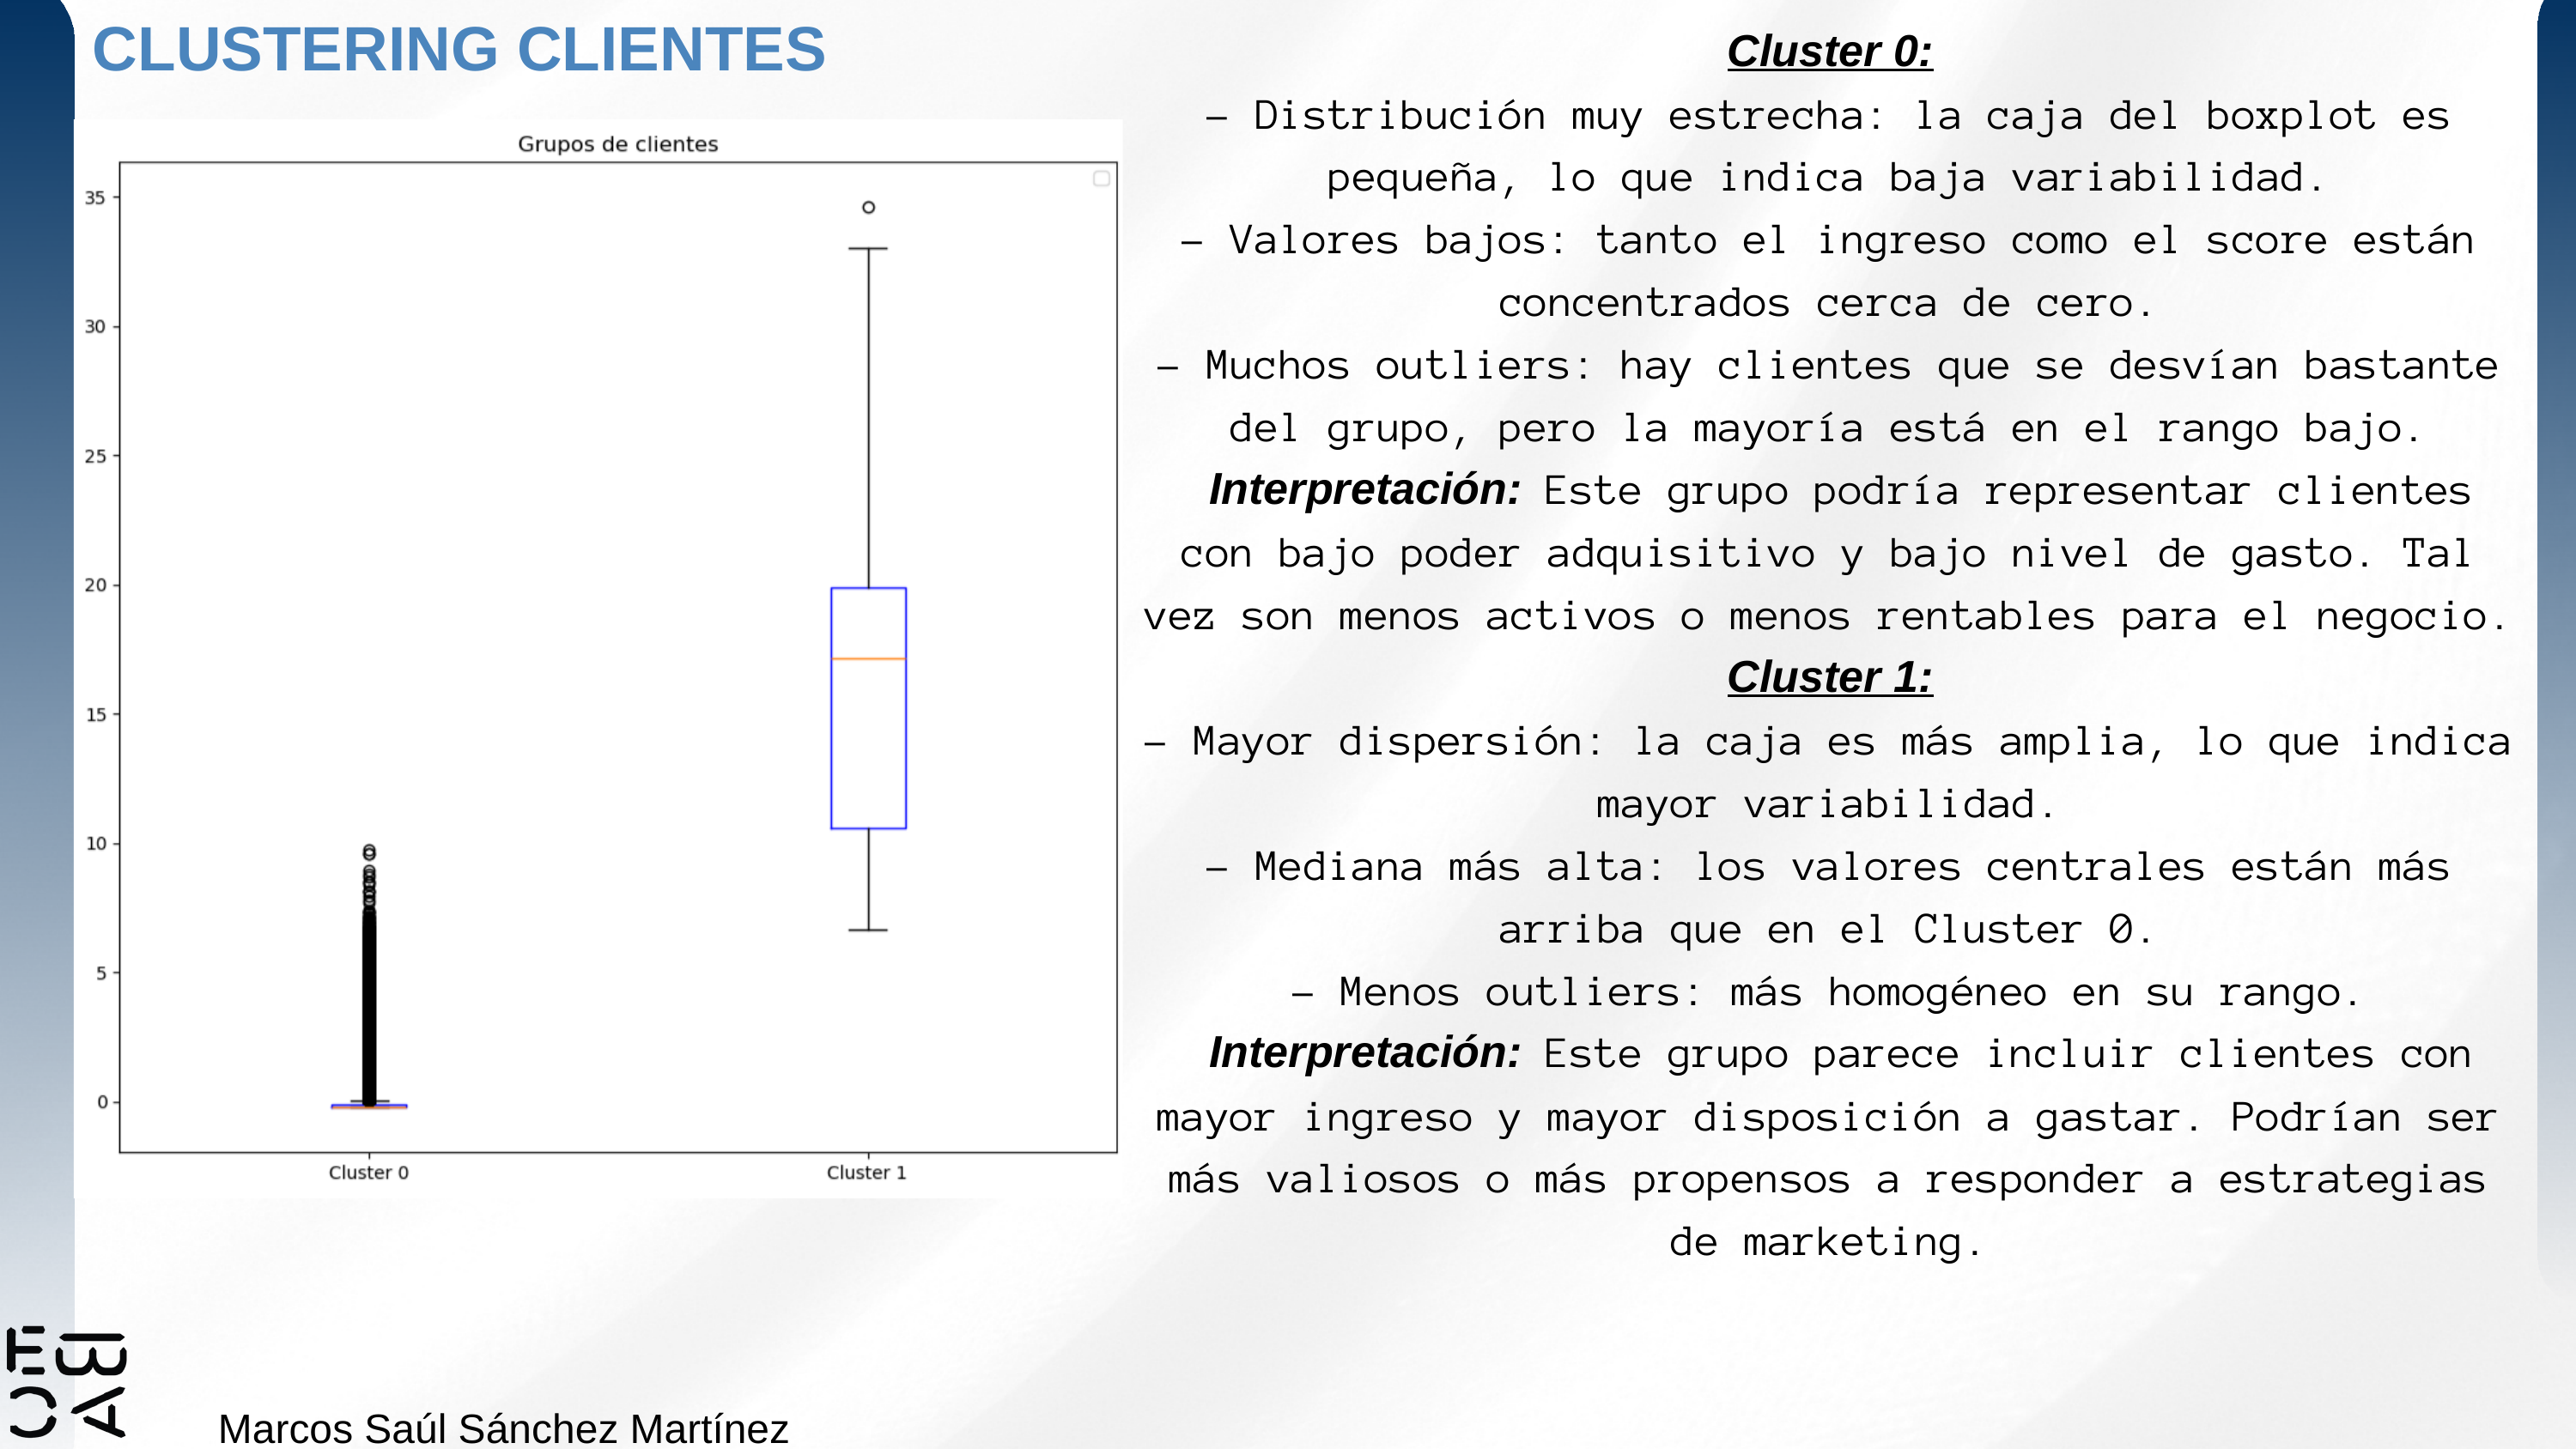

Cluster 0:
- Distribución muy estrecha: la caja del boxplot es pequeña, lo que indica baja variabilidad.
- Valores bajos: tanto el ingreso como el score están concentrados cerca de cero.
- Muchos outliers: hay clientes que se desvían bastante del grupo, pero la mayoría está en el rango bajo.
 Interpretación: Este grupo podría representar clientes con bajo poder adquisitivo y bajo nivel de gasto. Tal vez son menos activos o menos rentables para el negocio.
Cluster 1:
- Mayor dispersión: la caja es más amplia, lo que indica mayor variabilidad.
- Mediana más alta: los valores centrales están más arriba que en el Cluster 0.
- Menos outliers: más homogéneo en su rango.
 Interpretación: Este grupo parece incluir clientes con mayor ingreso y mayor disposición a gastar. Podrían ser más valiosos o más propensos a responder a estrategias de marketing.
CLUSTERING CLIENTES

Marcos Saúl Sánchez Martínez